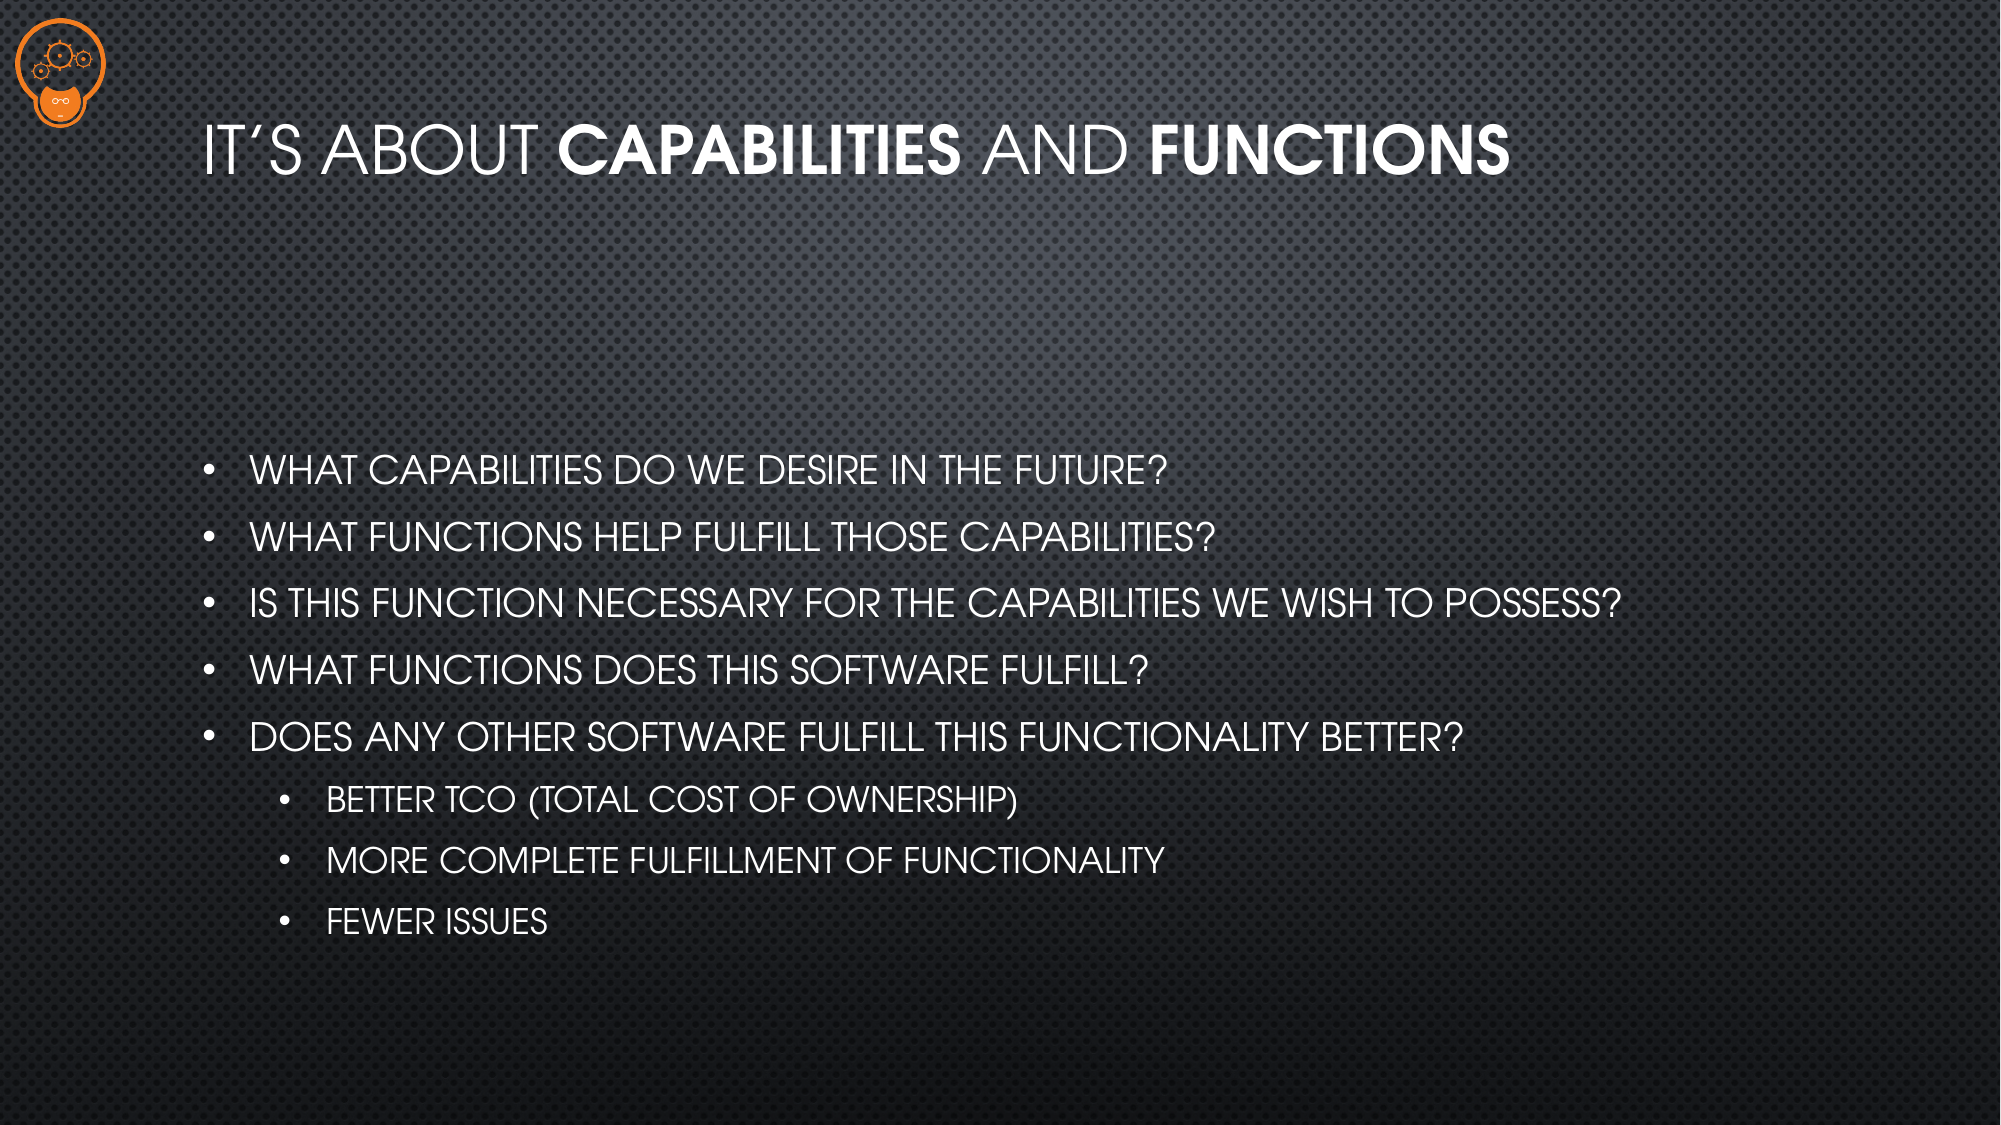

# It’s About Capabilities and Functions
What Capabilities Do We Desire in The Future?
What Functions Help Fulfill Those Capabilities?
Is this Function Necessary for The Capabilities We Wish To Possess?
What Functions Does This Software Fulfill?
Does Any Other Software Fulfill This Functionality Better?
Better TCO (Total Cost Of Ownership)
More Complete Fulfillment of Functionality
Fewer Issues